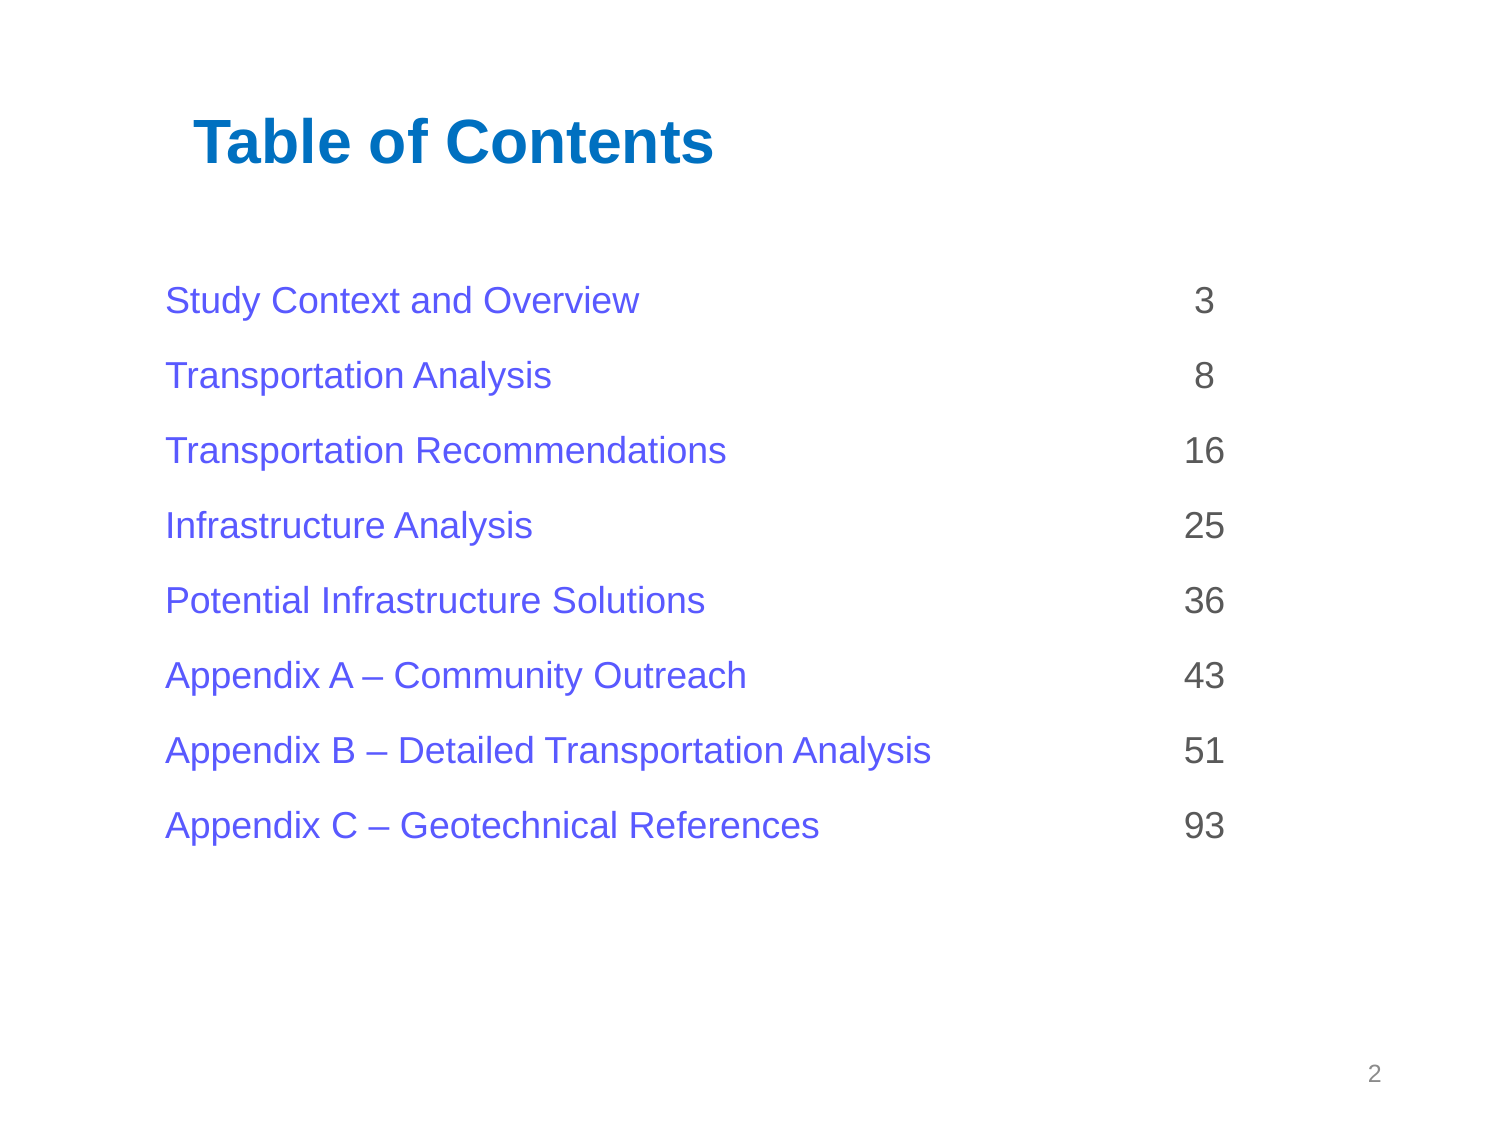

# Table of Contents
| Study Context and Overview | 3 |
| --- | --- |
| Transportation Analysis | 8 |
| Transportation Recommendations | 16 |
| Infrastructure Analysis | 25 |
| Potential Infrastructure Solutions | 36 |
| Appendix A – Community Outreach | 43 |
| Appendix B – Detailed Transportation Analysis | 51 |
| Appendix C – Geotechnical References | 93 |
2